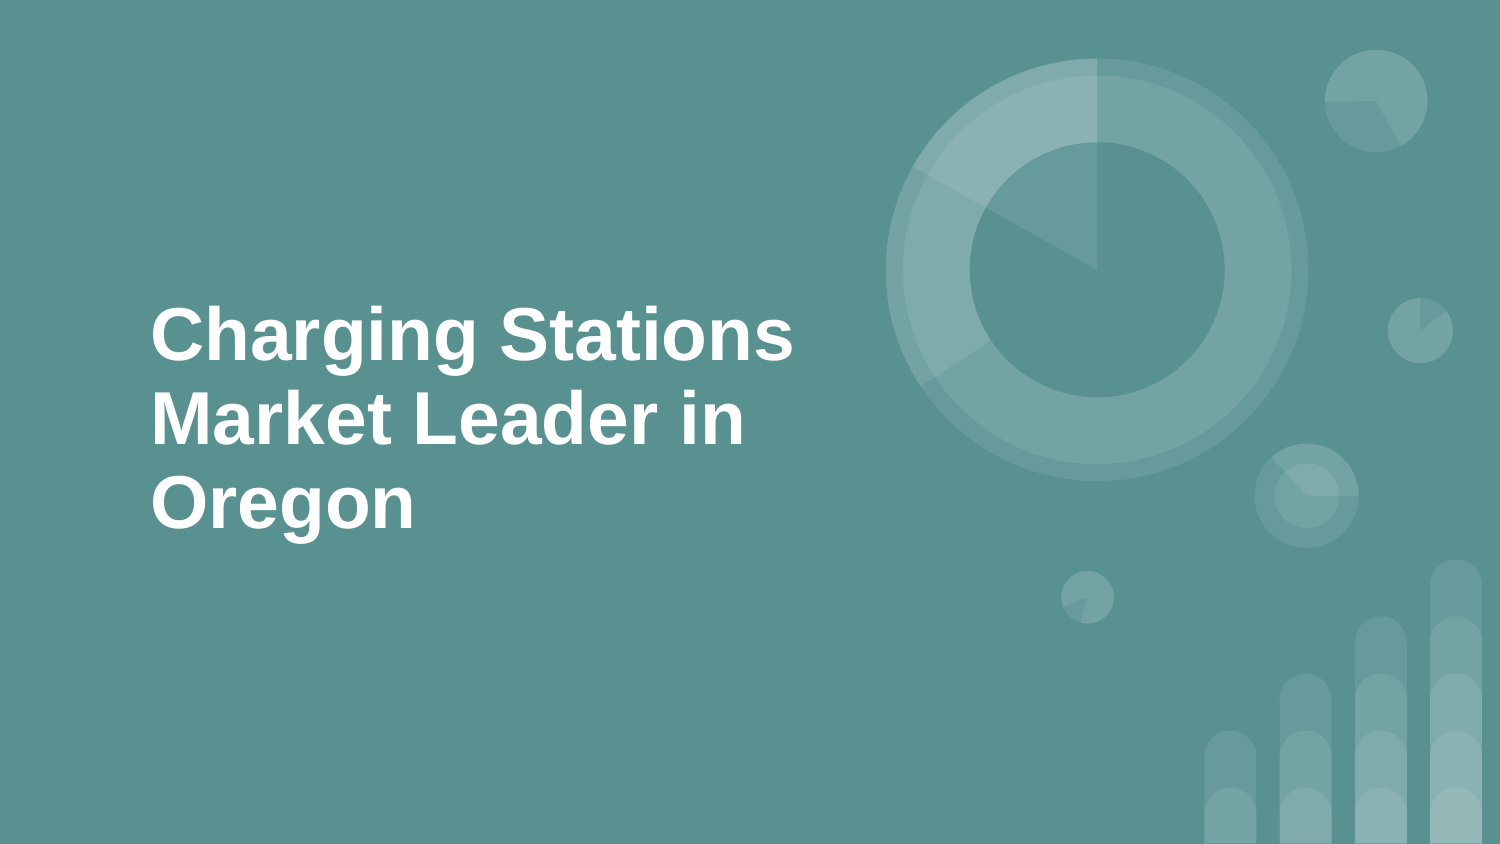

# Charging Stations Market Leader in Oregon